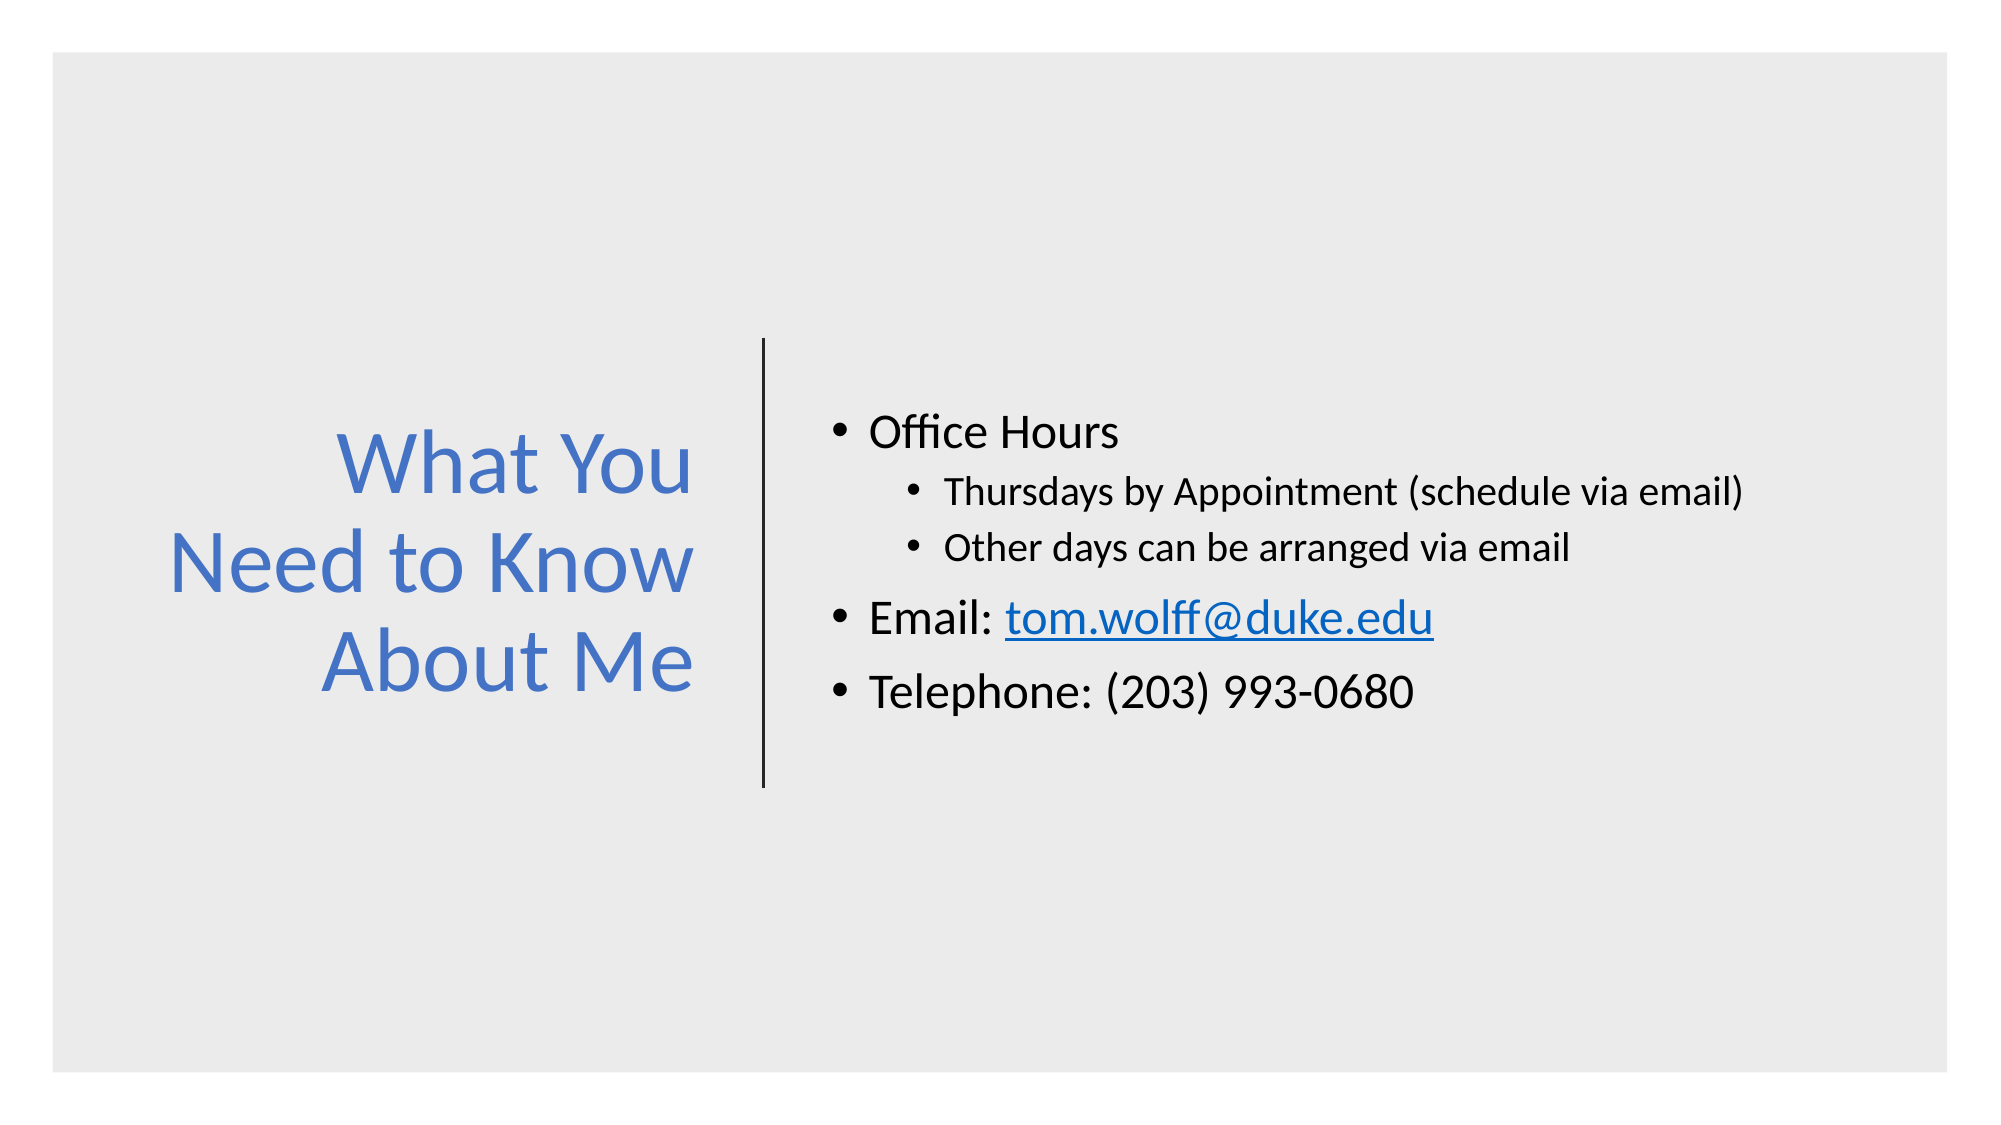

# What You Need to Know About Me
Office Hours
Thursdays by Appointment (schedule via email)
Other days can be arranged via email
Email: tom.wolff@duke.edu
Telephone: (203) 993-0680